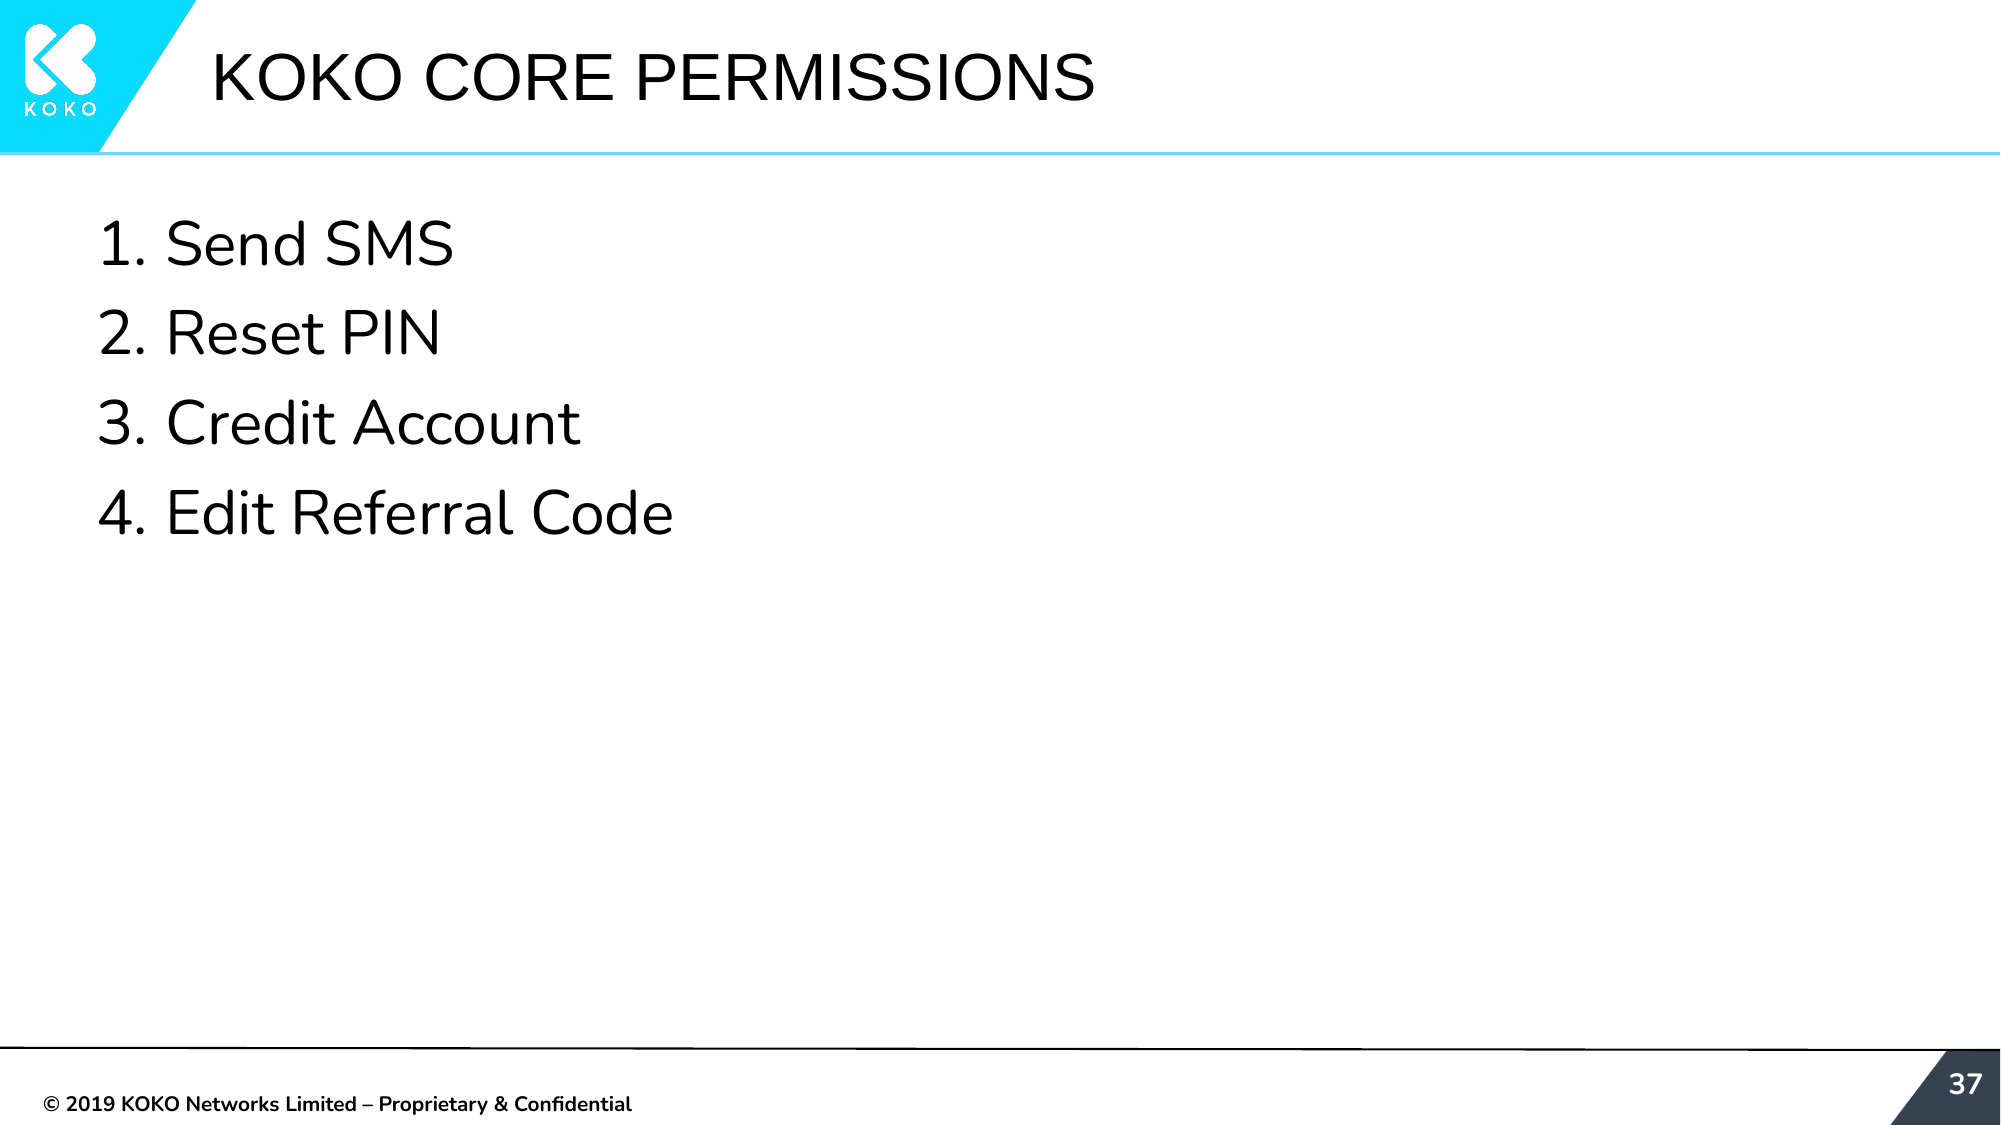

# KOKO CORE PERMISSIONS
Send SMS
Reset PIN
Credit Account
Edit Referral Code

37